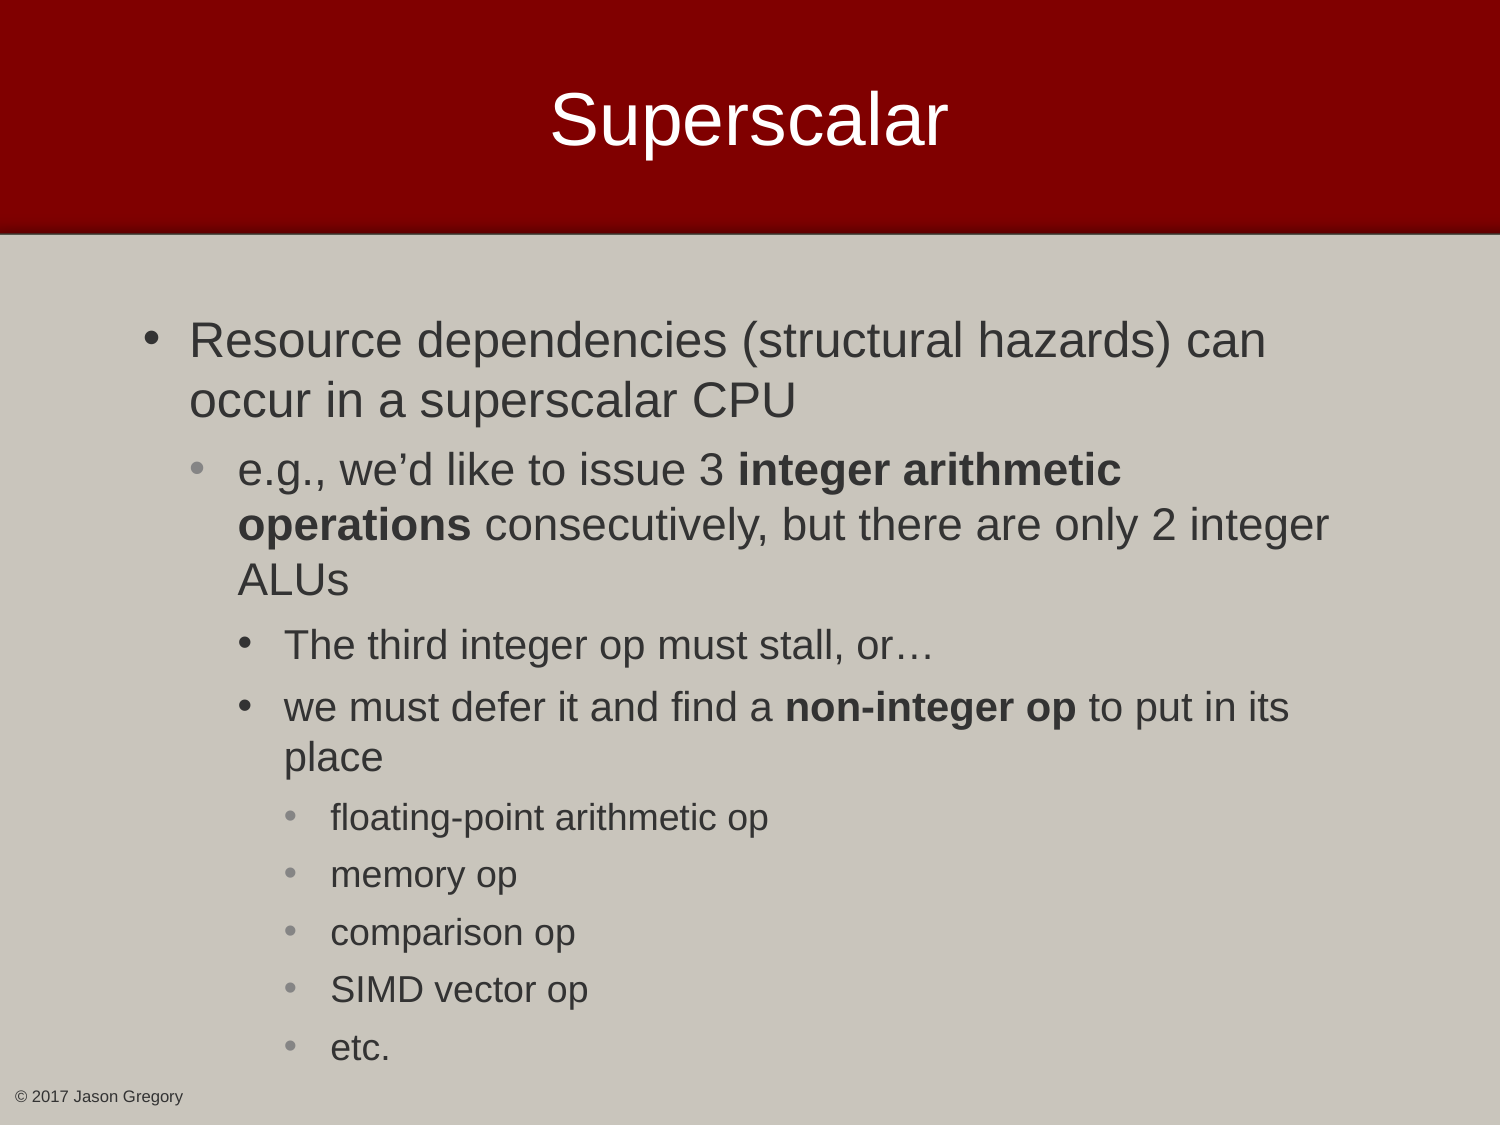

# Superscalar
Resource dependencies (structural hazards) can occur in a superscalar CPU
e.g., we’d like to issue 3 integer arithmetic operations consecutively, but there are only 2 integer ALUs
The third integer op must stall, or…
we must defer it and find a non-integer op to put in its place
floating-point arithmetic op
memory op
comparison op
SIMD vector op
etc.
© 2017 Jason Gregory